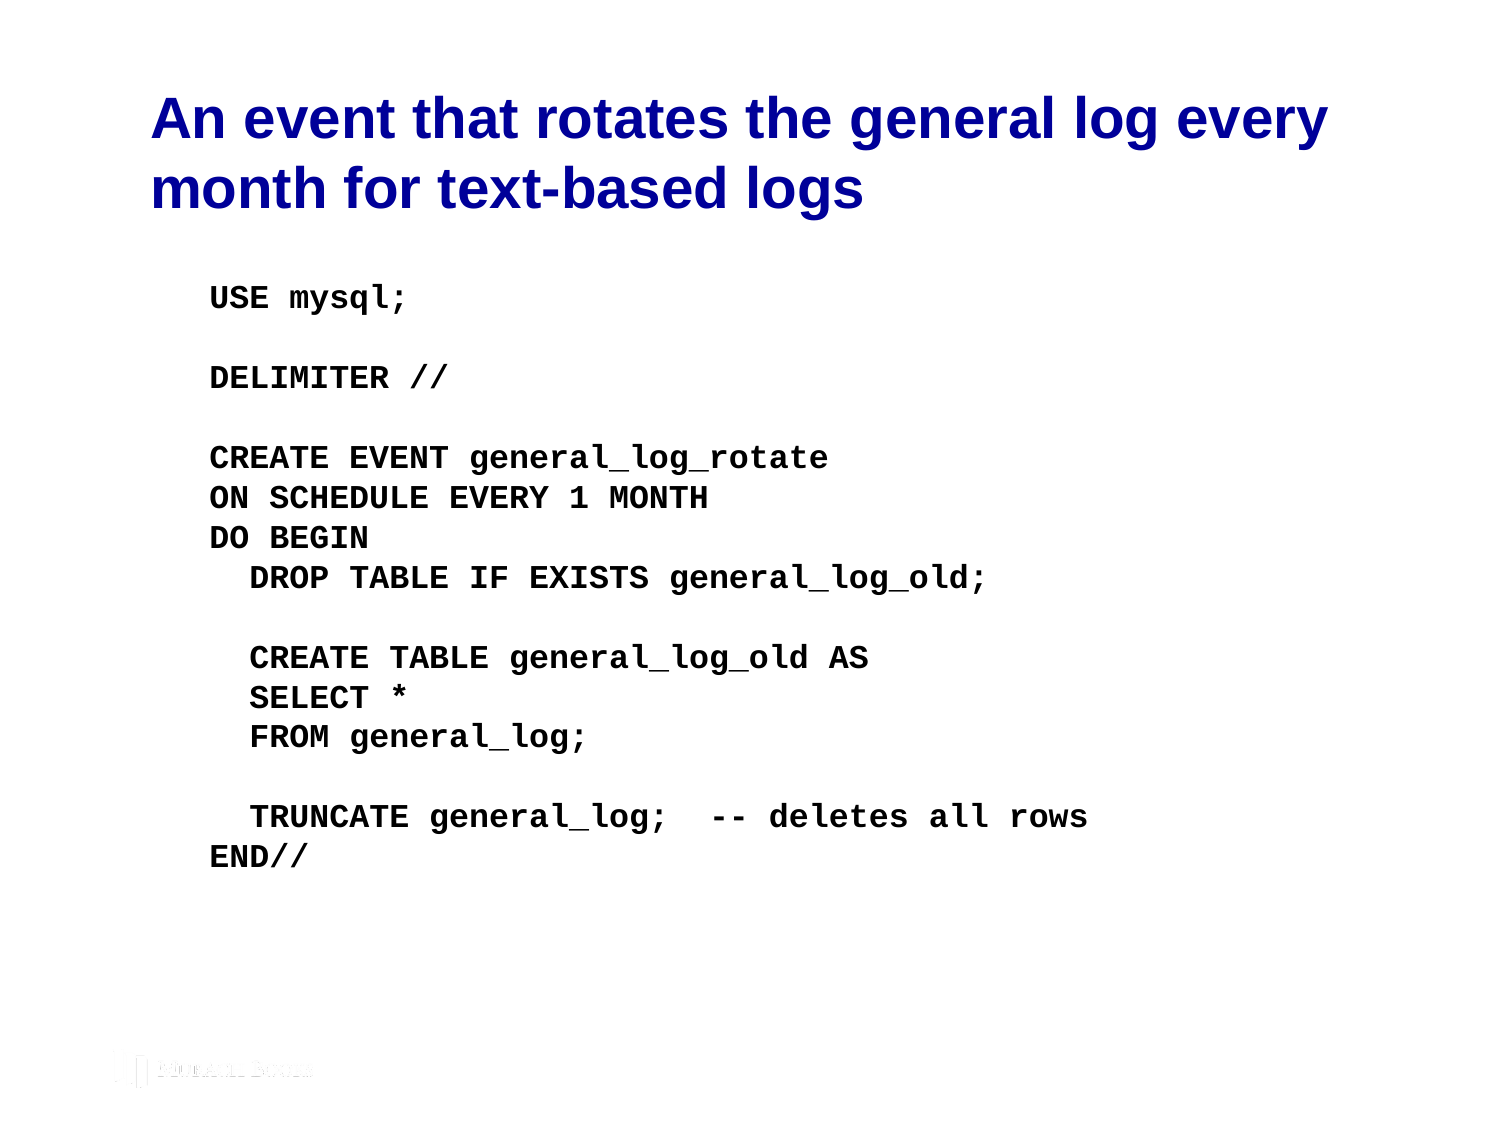

# An event that rotates the general log every month for text-based logs
USE mysql;

DELIMITER //

CREATE EVENT general_log_rotate
ON SCHEDULE EVERY 1 MONTH
DO BEGIN
  DROP TABLE IF EXISTS general_log_old;

  CREATE TABLE general_log_old AS
  SELECT *
  FROM general_log;

  TRUNCATE general_log;  -- deletes all rows
END//

© 2019, Mike Murach & Associates, Inc.
Murach’s MySQL 3rd Edition

C17, Slide 300